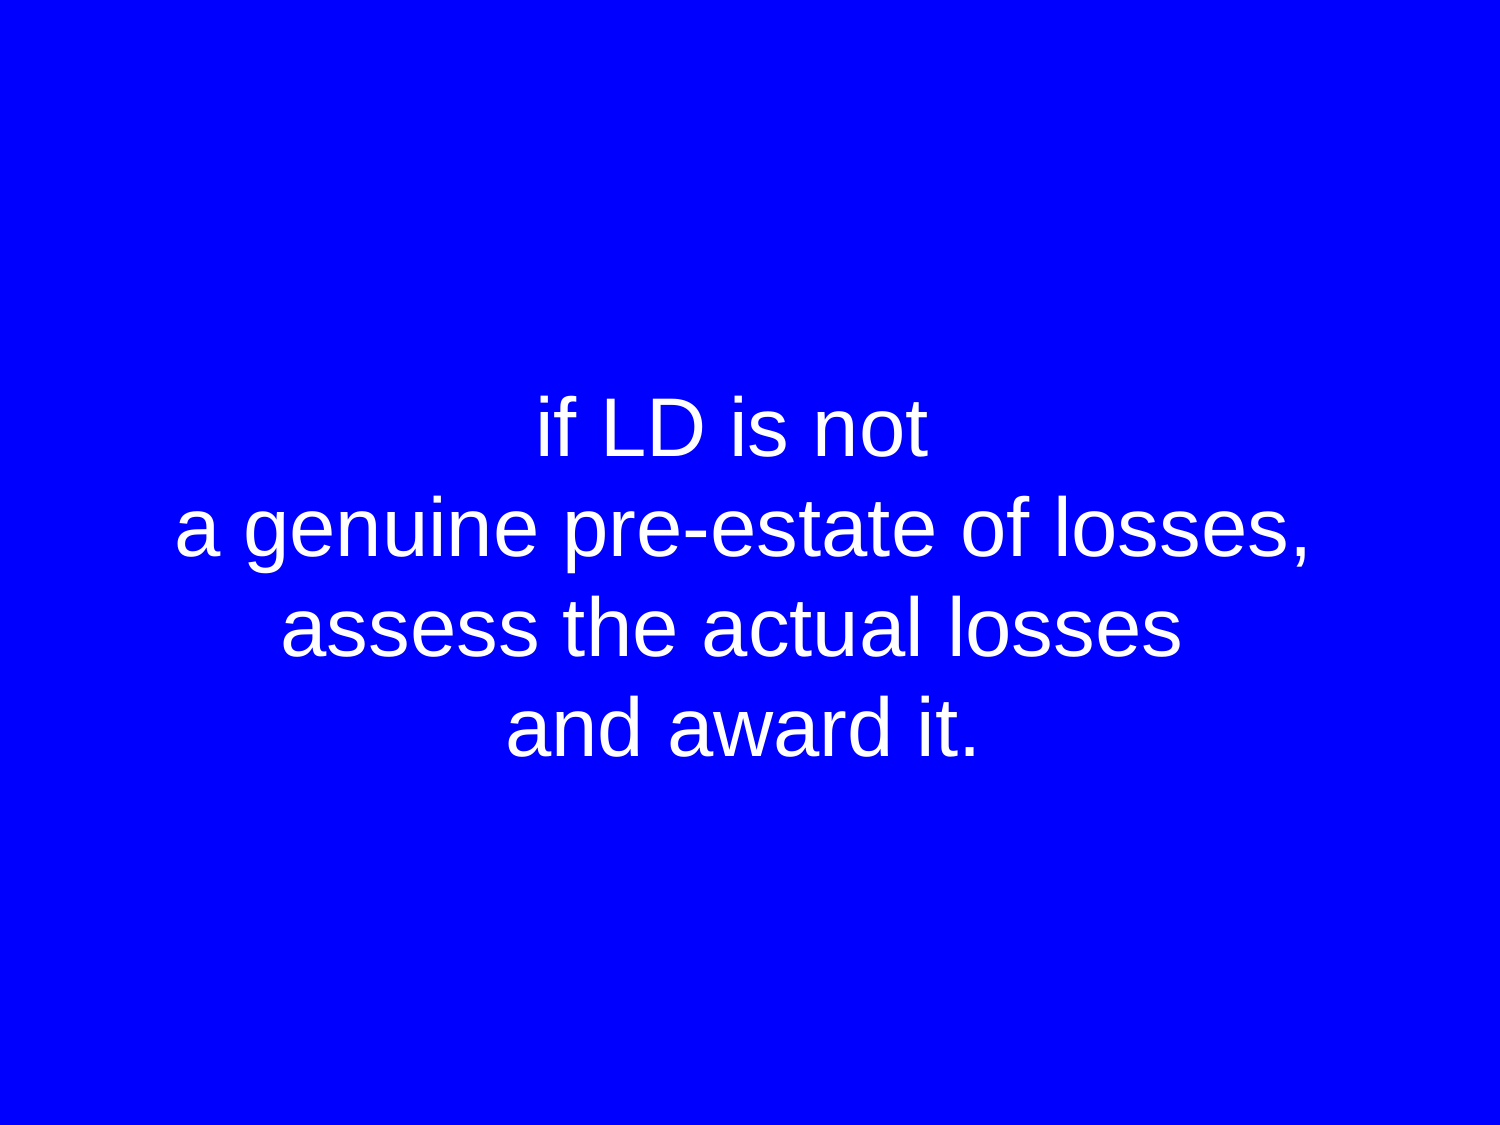

if LD is not
a genuine pre-estate of losses, assess the actual losses
and award it.